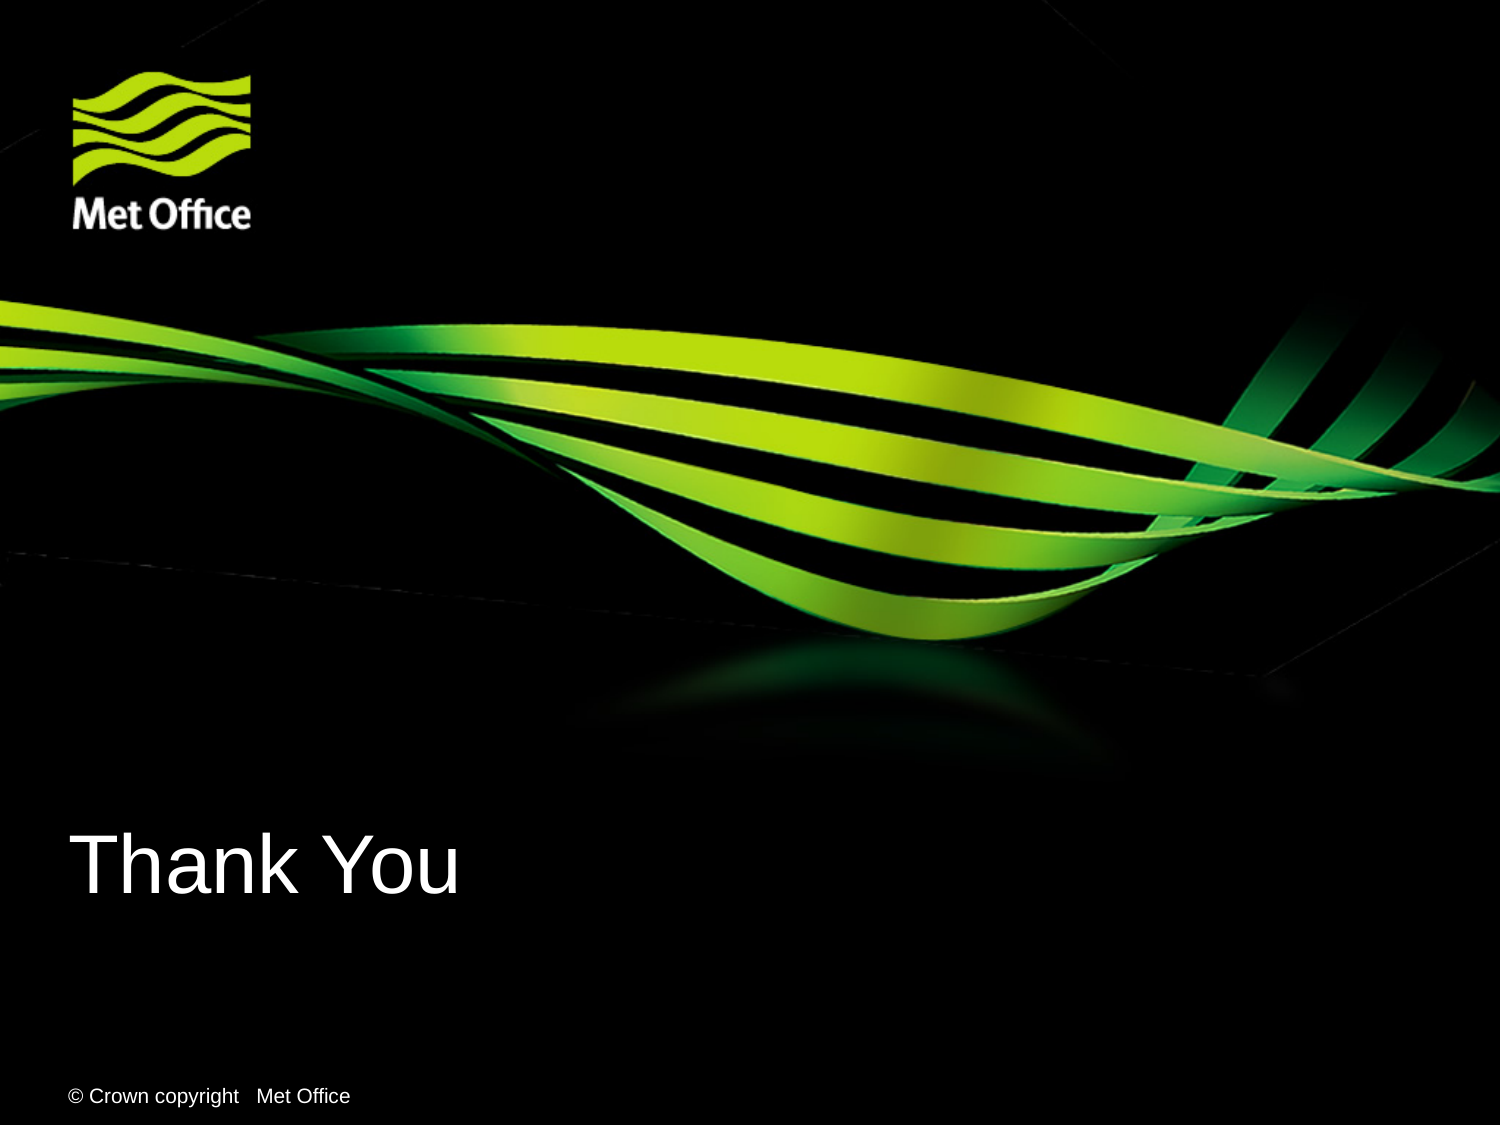

# Thank You
© Crown copyright   Met Office